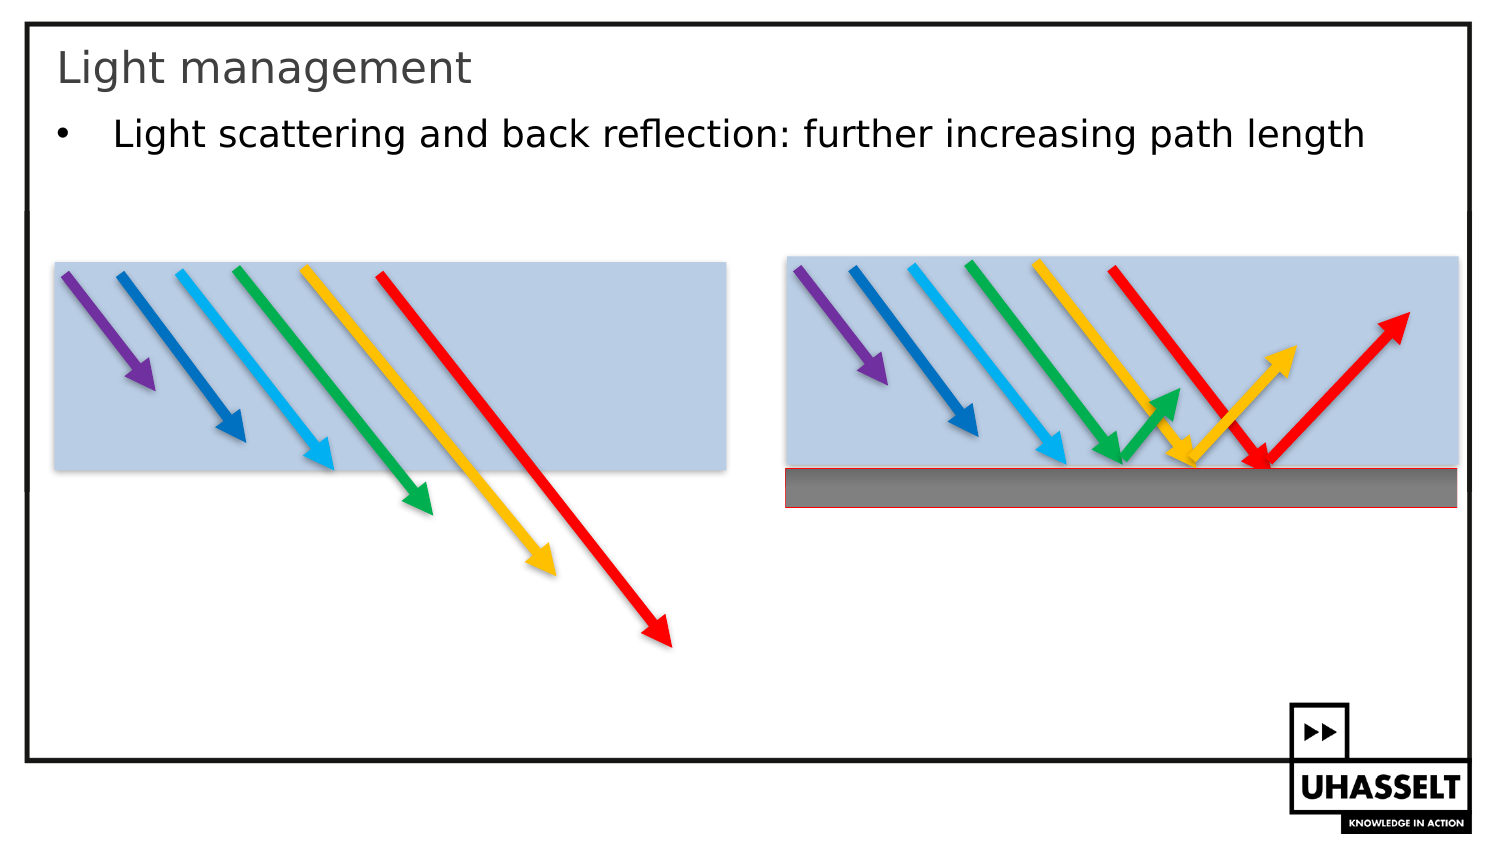

# Light management
Light scattering and back reflection: further increasing path length